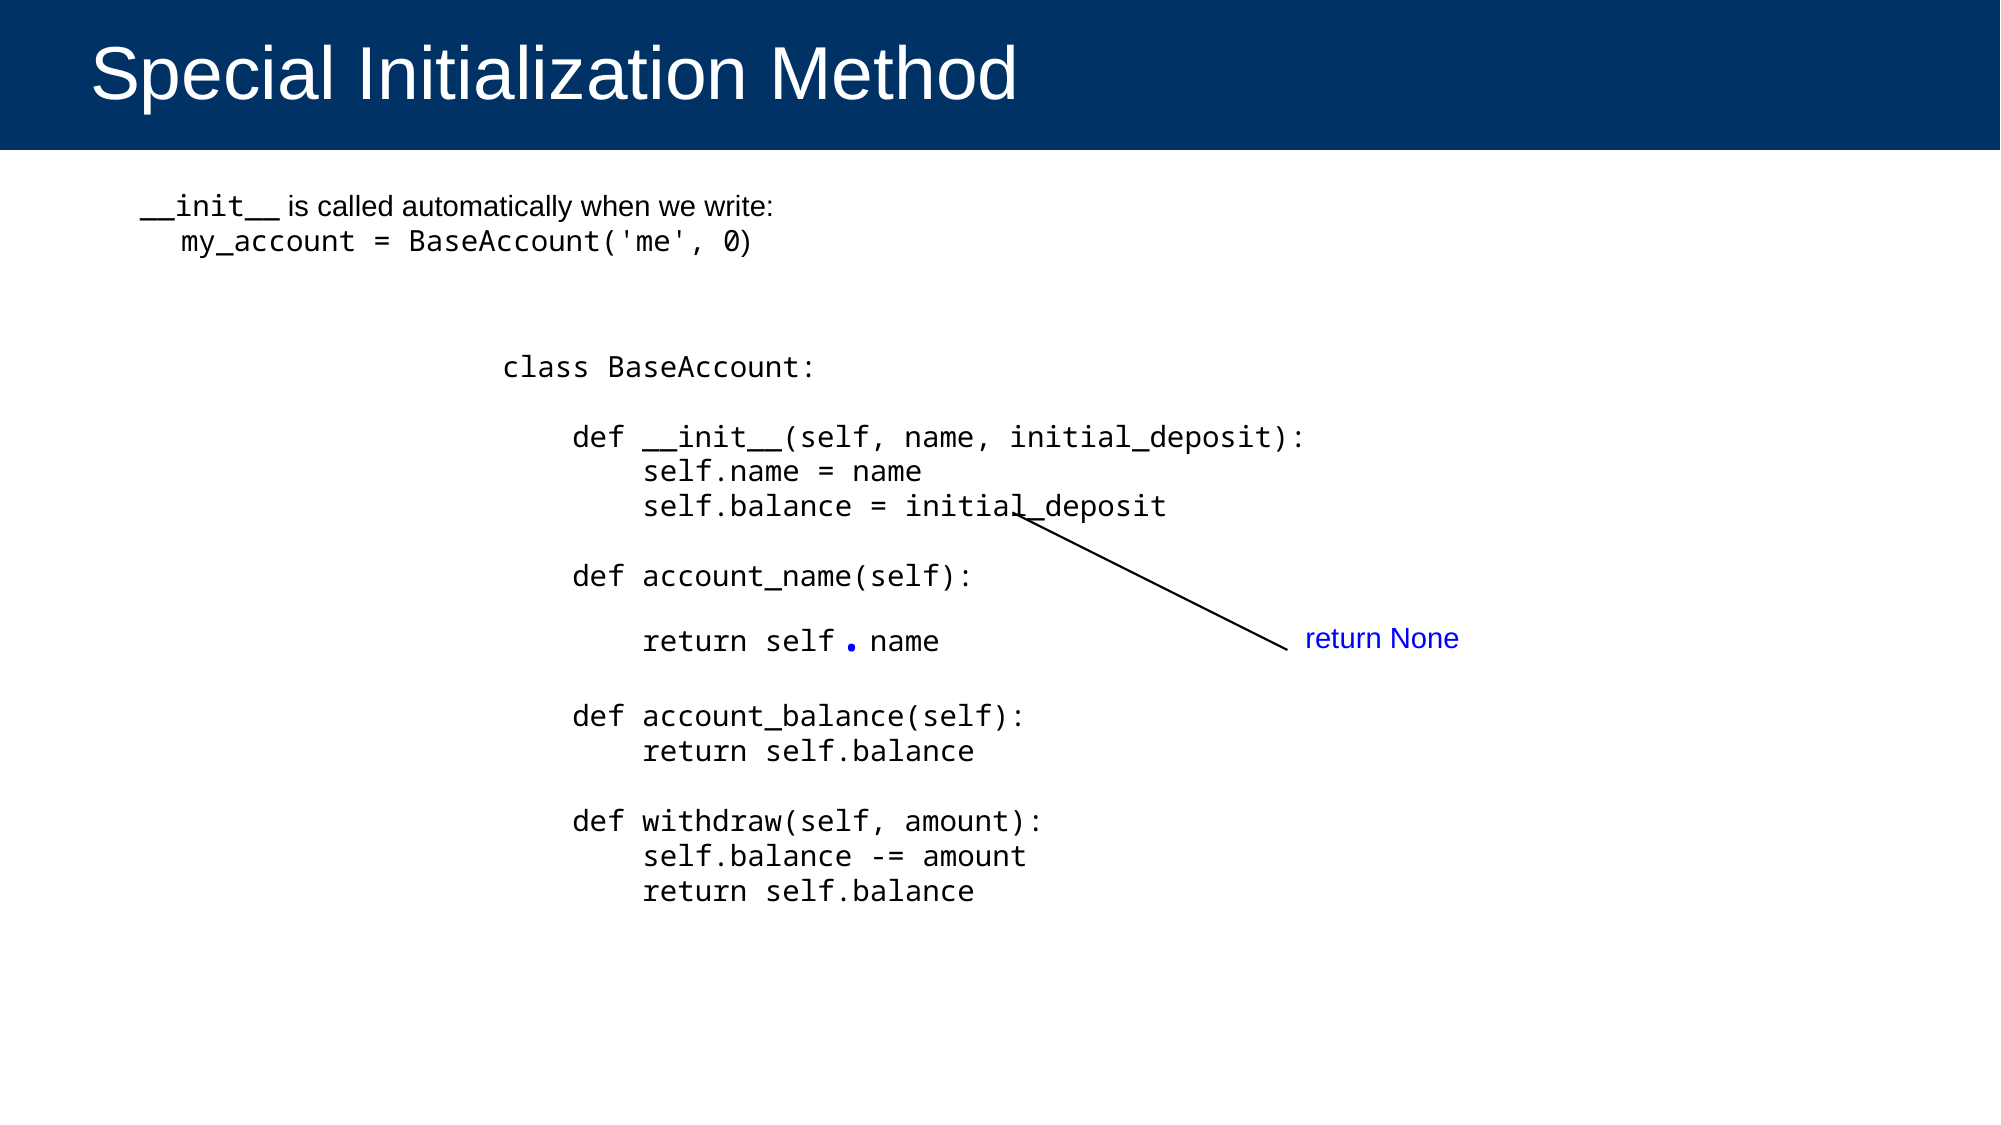

# Special Initialization Method
__init__ is called automatically when we write:
     my_account = BaseAccount('me', 0)
class BaseAccount:

    def __init__(self, name, initial_deposit):
        self.name = name
        self.balance = initial_deposit

    def account_name(self):
        return self.name

    def account_balance(self):
        return self.balance

    def withdraw(self, amount):
        self.balance -= amount
        return self.balance
return None